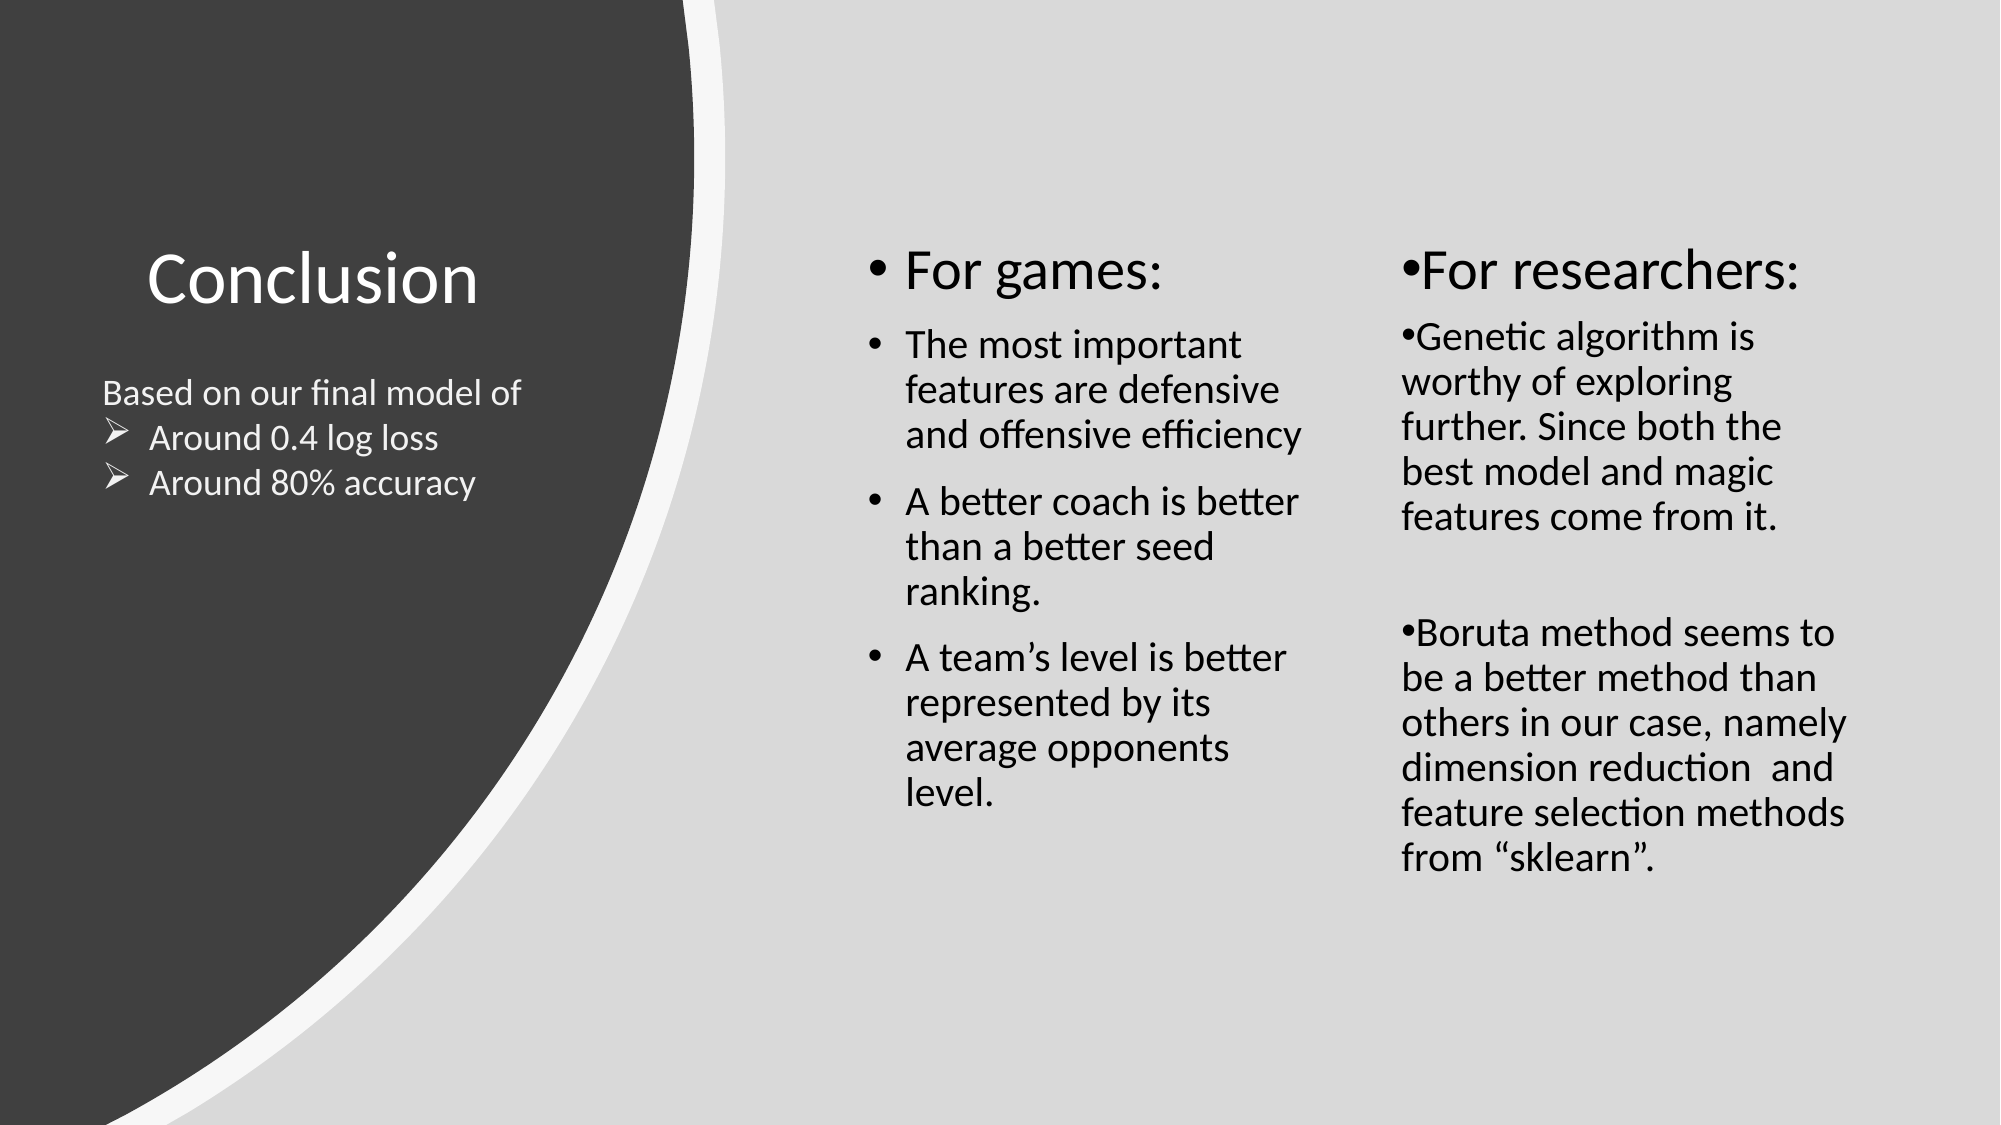

# Conclusion
For games:
The most important features are defensive and offensive efficiency
A better coach is better than a better seed ranking.
A team’s level is better represented by its average opponents level.

For researchers:
Genetic algorithm is worthy of exploring further. Since both the best model and magic features come from it.

Boruta method seems to be a better method than others in our case, namely dimension reduction  and feature selection methods from “sklearn”.

Based on our final model of
Around 0.4 log loss
Around 80% accuracy